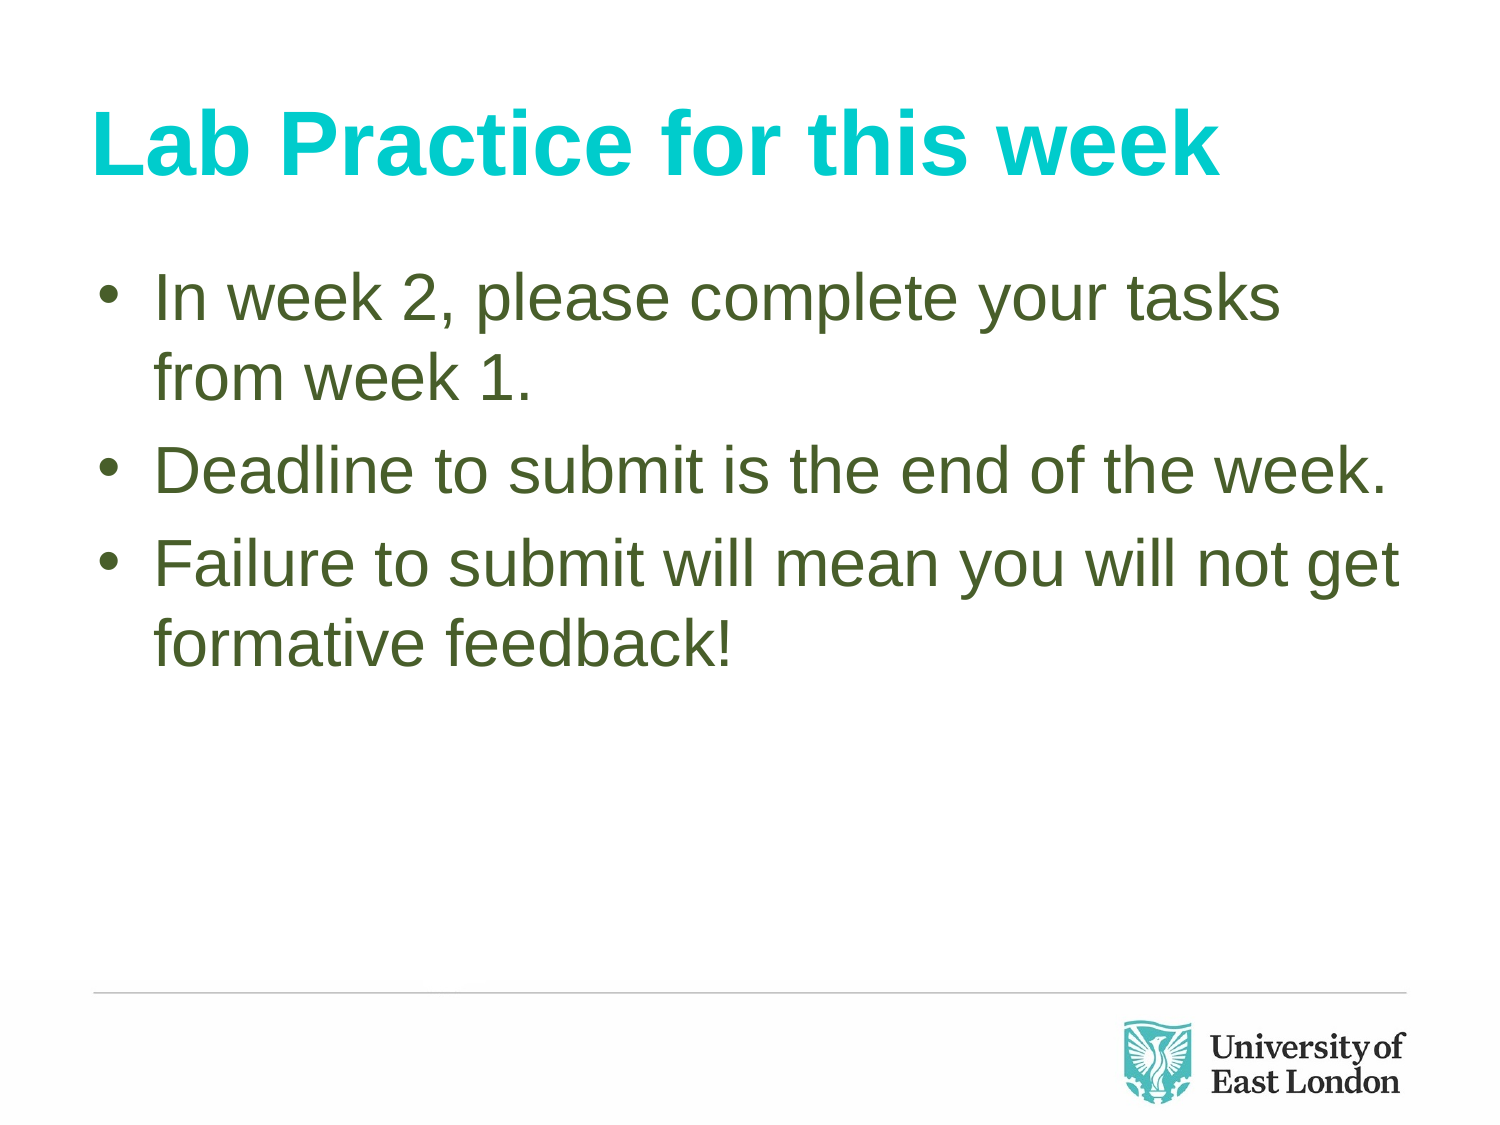

# Lab Practice for this week
In week 2, please complete your tasks from week 1.
Deadline to submit is the end of the week.
Failure to submit will mean you will not get formative feedback!